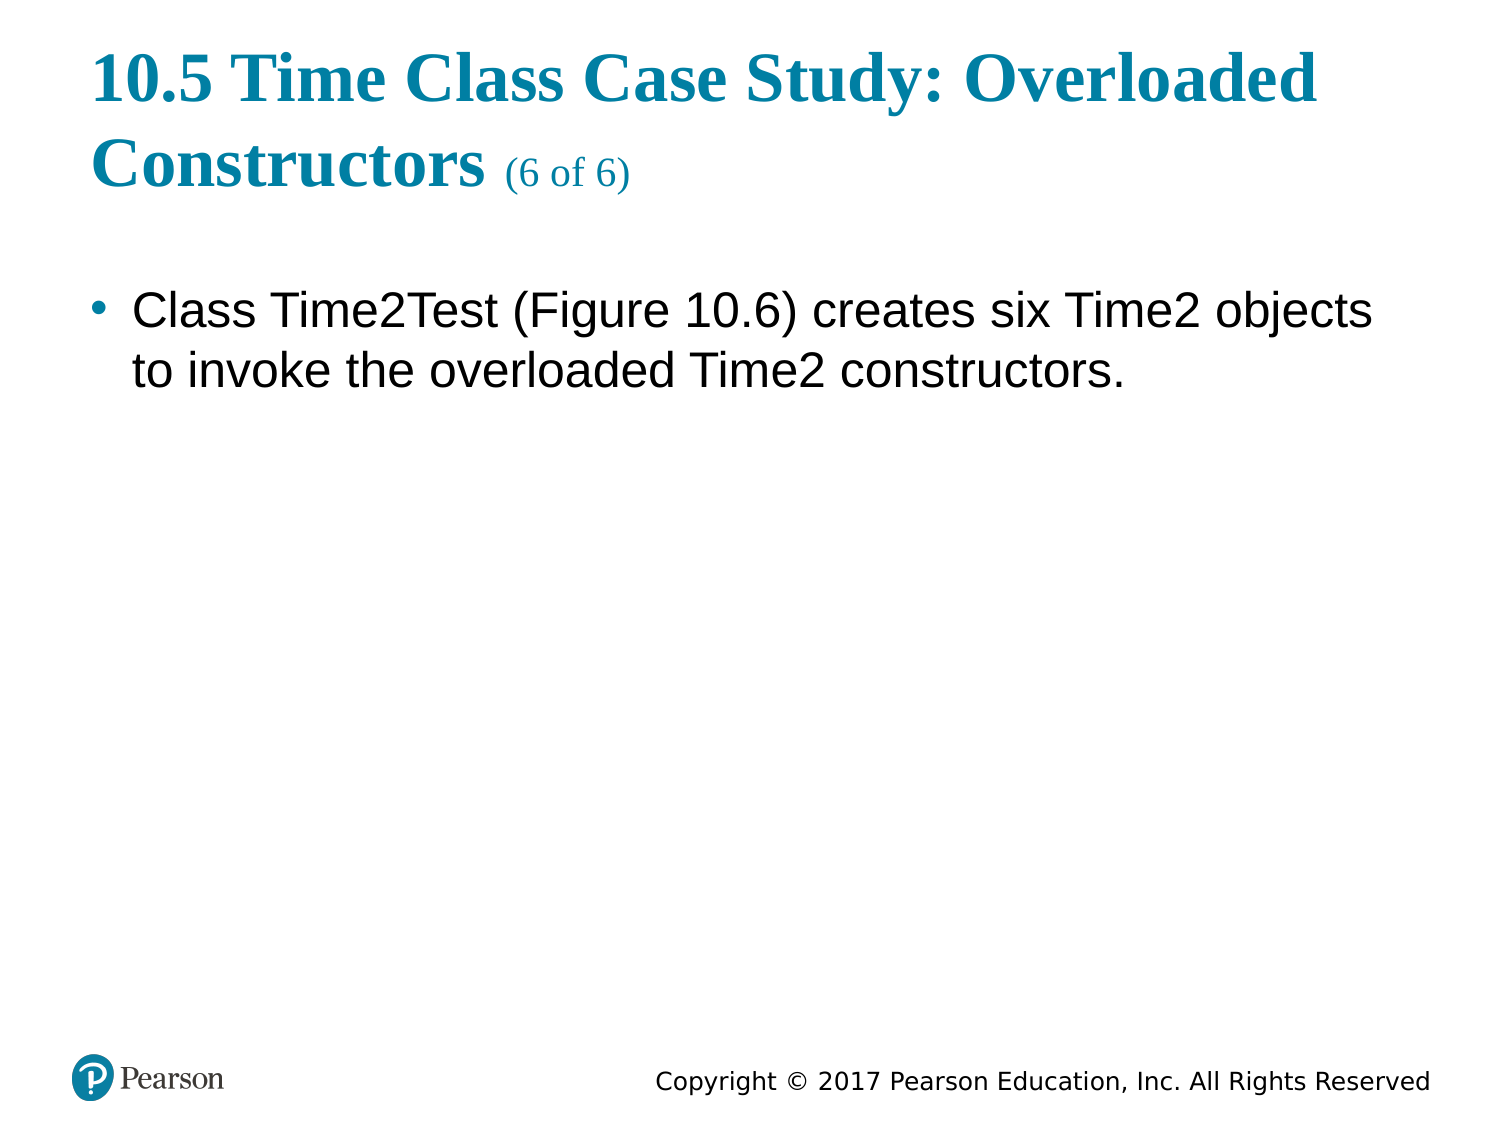

# 10.5 Time Class Case Study: Overloaded Constructors (6 of 6)
Class Time2Test (Figure 10.6) creates six Time2 objects to invoke the overloaded Time2 constructors.